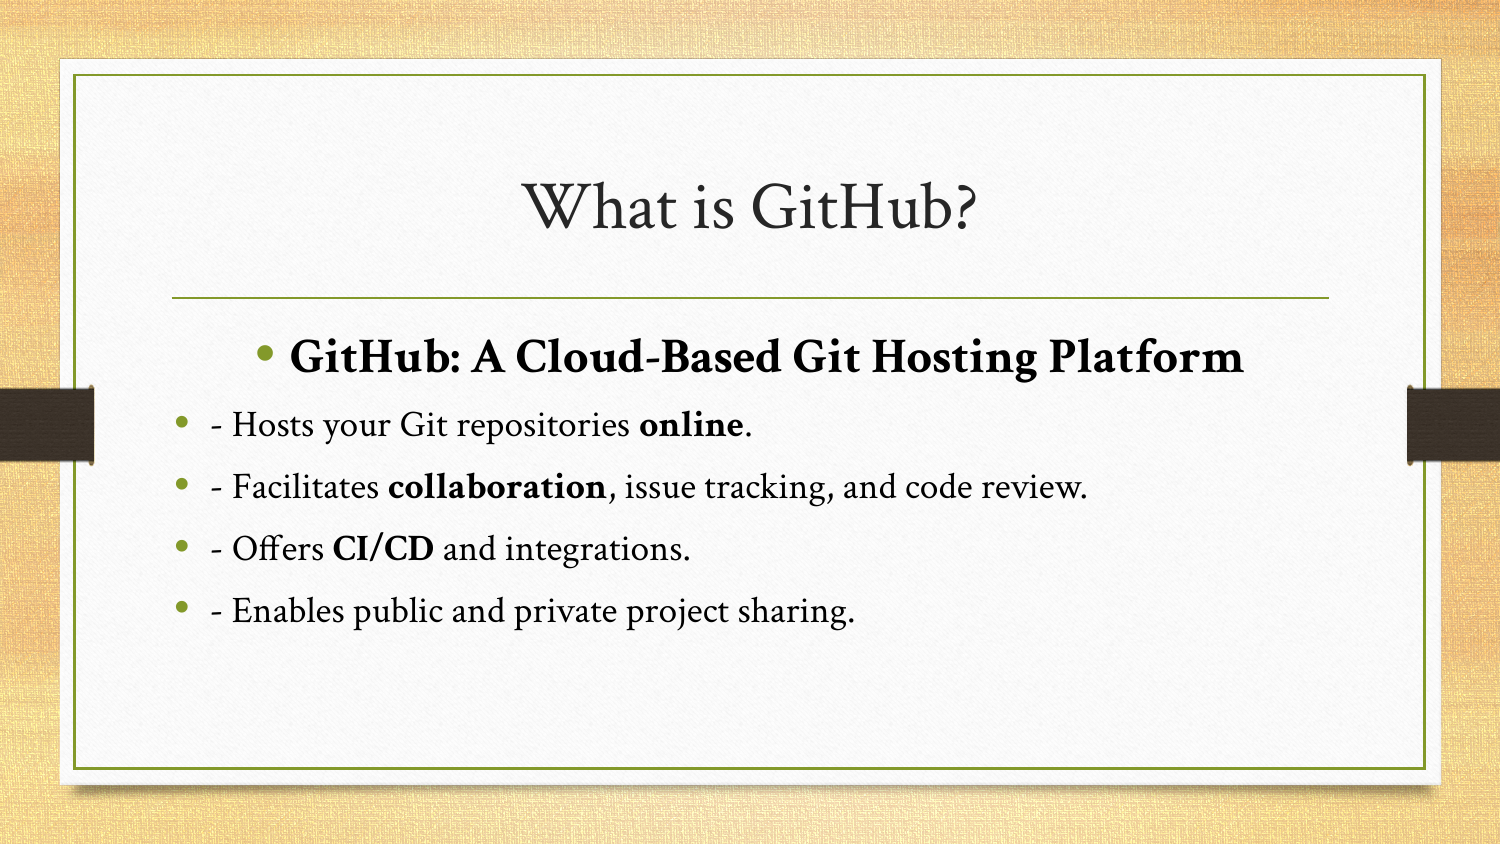

# What is GitHub?
GitHub: A Cloud-Based Git Hosting Platform
- Hosts your Git repositories online.
- Facilitates collaboration, issue tracking, and code review.
- Offers CI/CD and integrations.
- Enables public and private project sharing.